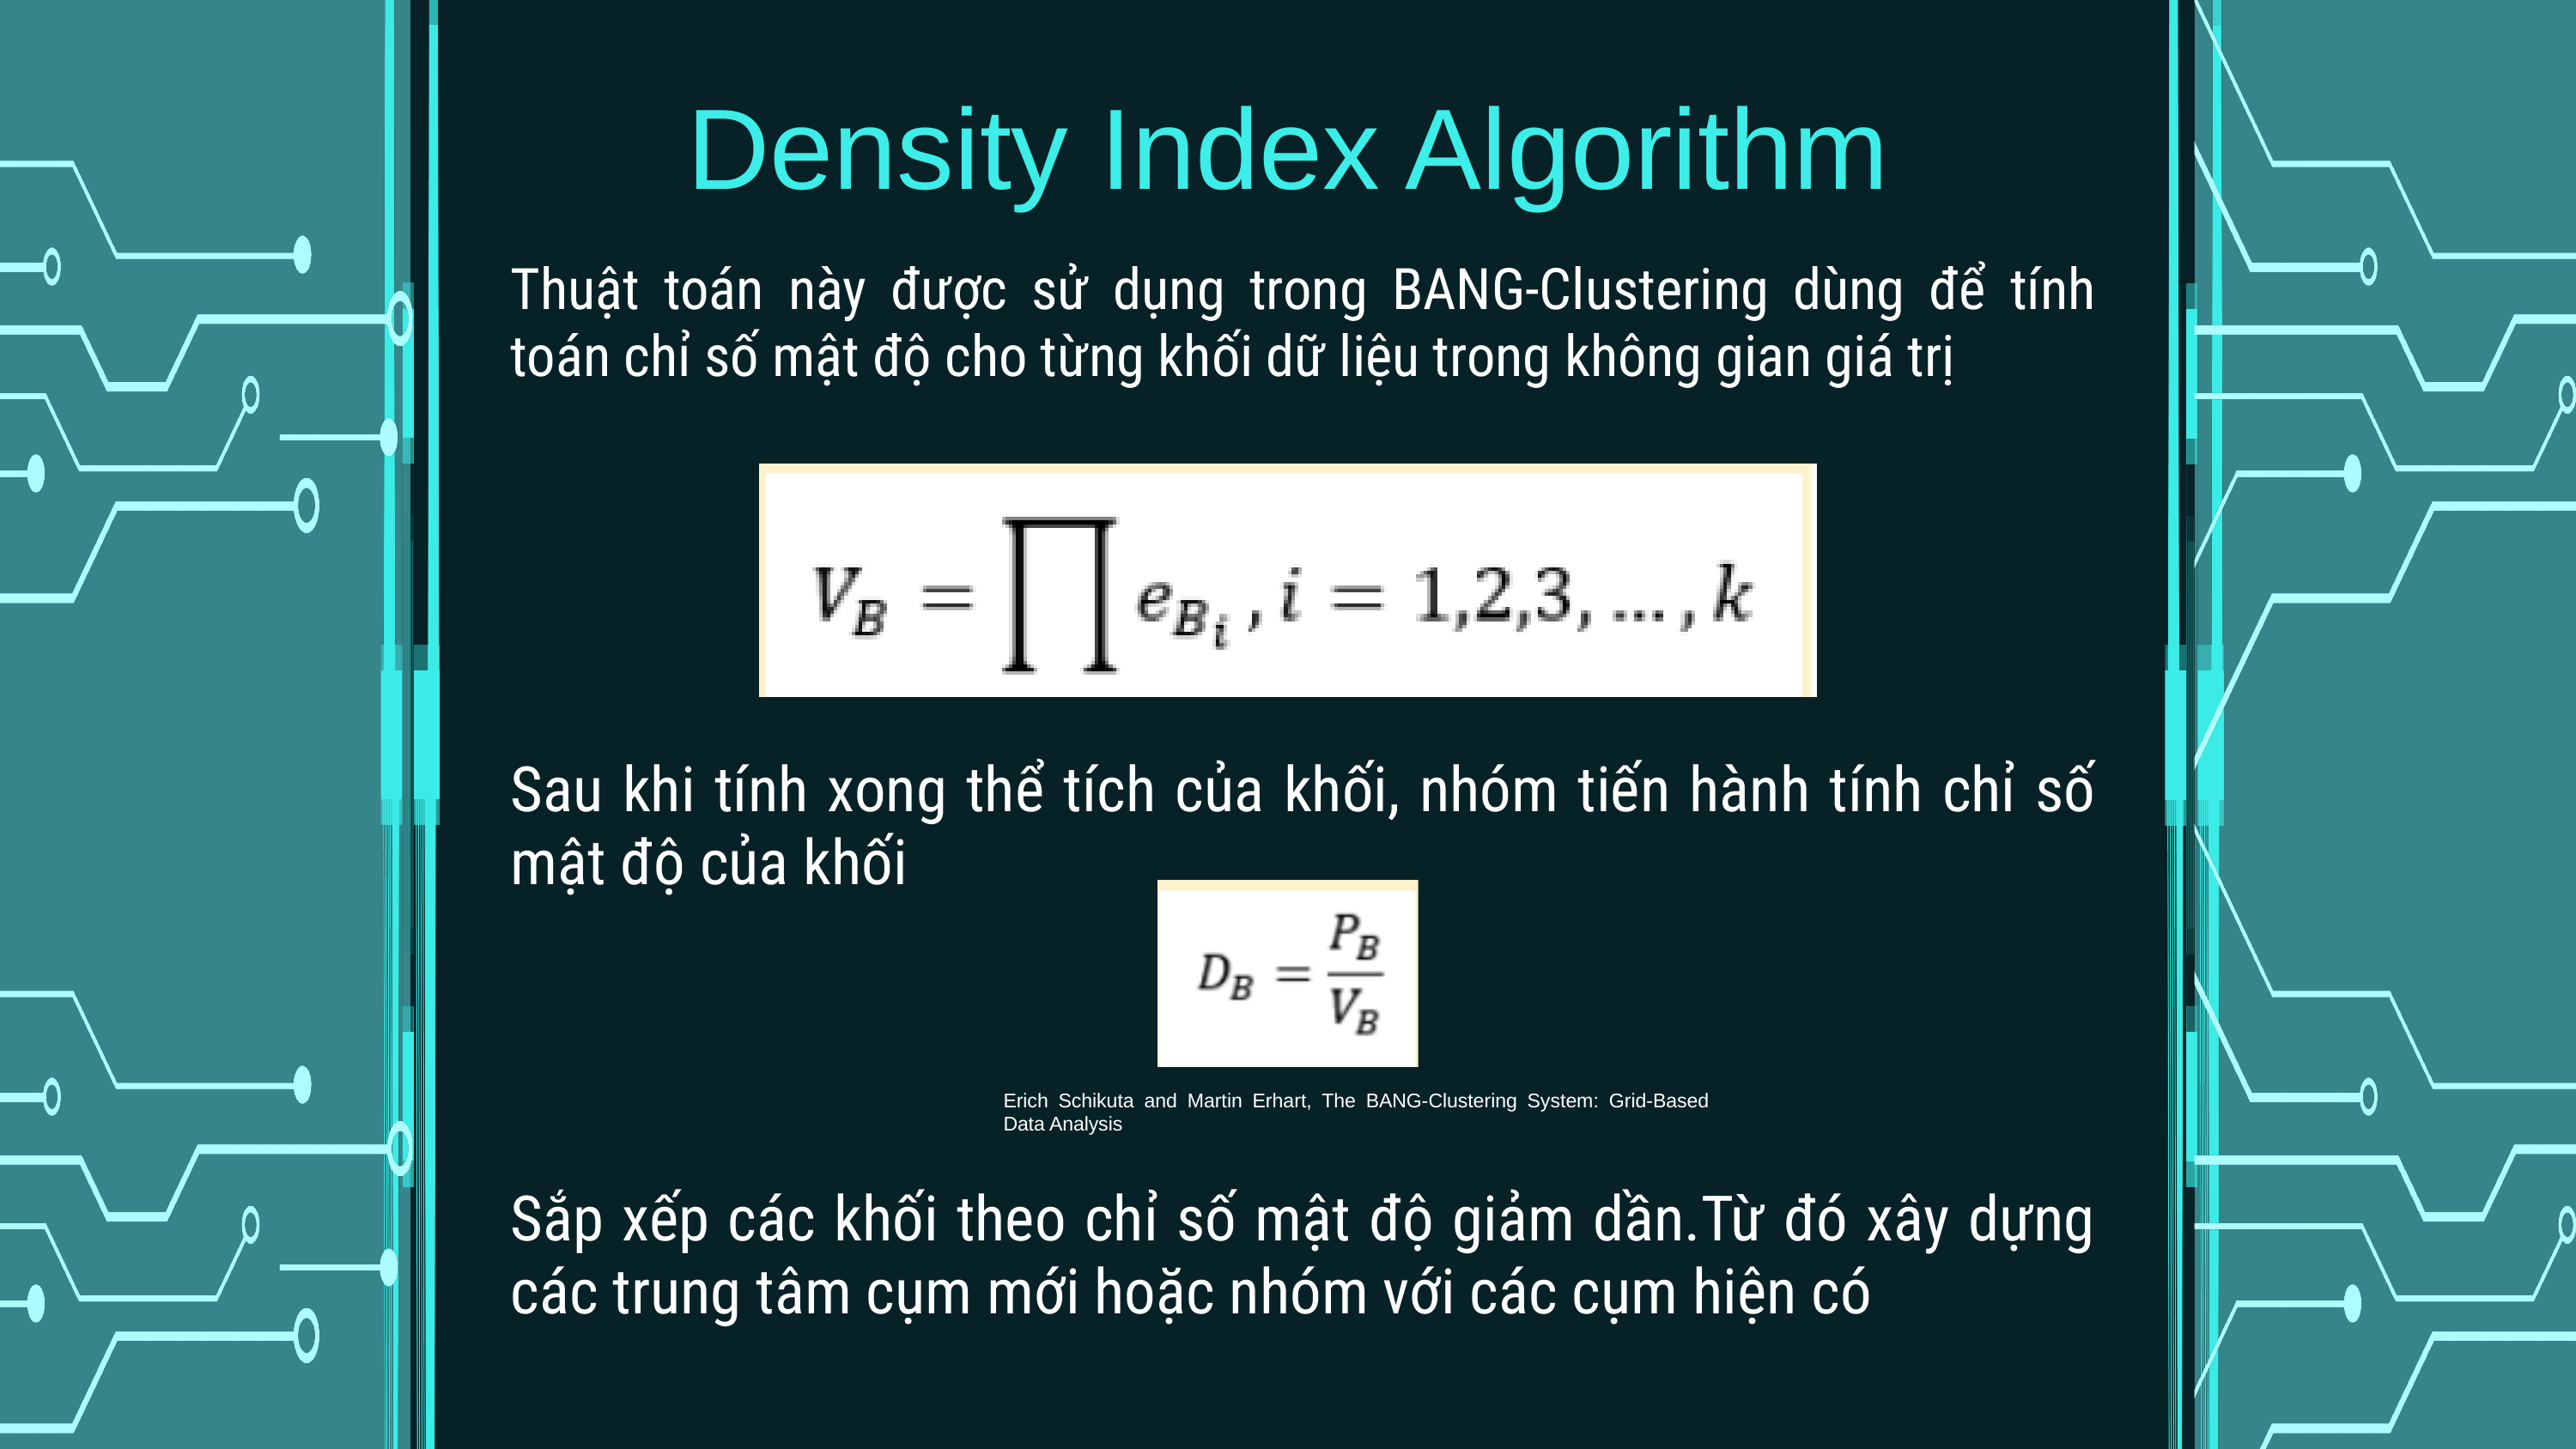

Density Index Algorithm

Thuật toán này được sử dụng trong BANG-Clustering dùng để tính toán chỉ số mật độ cho từng khối dữ liệu trong không gian giá trị

Sau khi tính xong thể tích của khối, nhóm tiến hành tính chỉ số mật độ của khối

Erich Schikuta and Martin Erhart, The BANG-Clustering System: Grid-Based Data Analysis
Sắp xếp các khối theo chỉ số mật độ giảm dần.Từ đó xây dựng các trung tâm cụm mới hoặc nhóm với các cụm hiện có